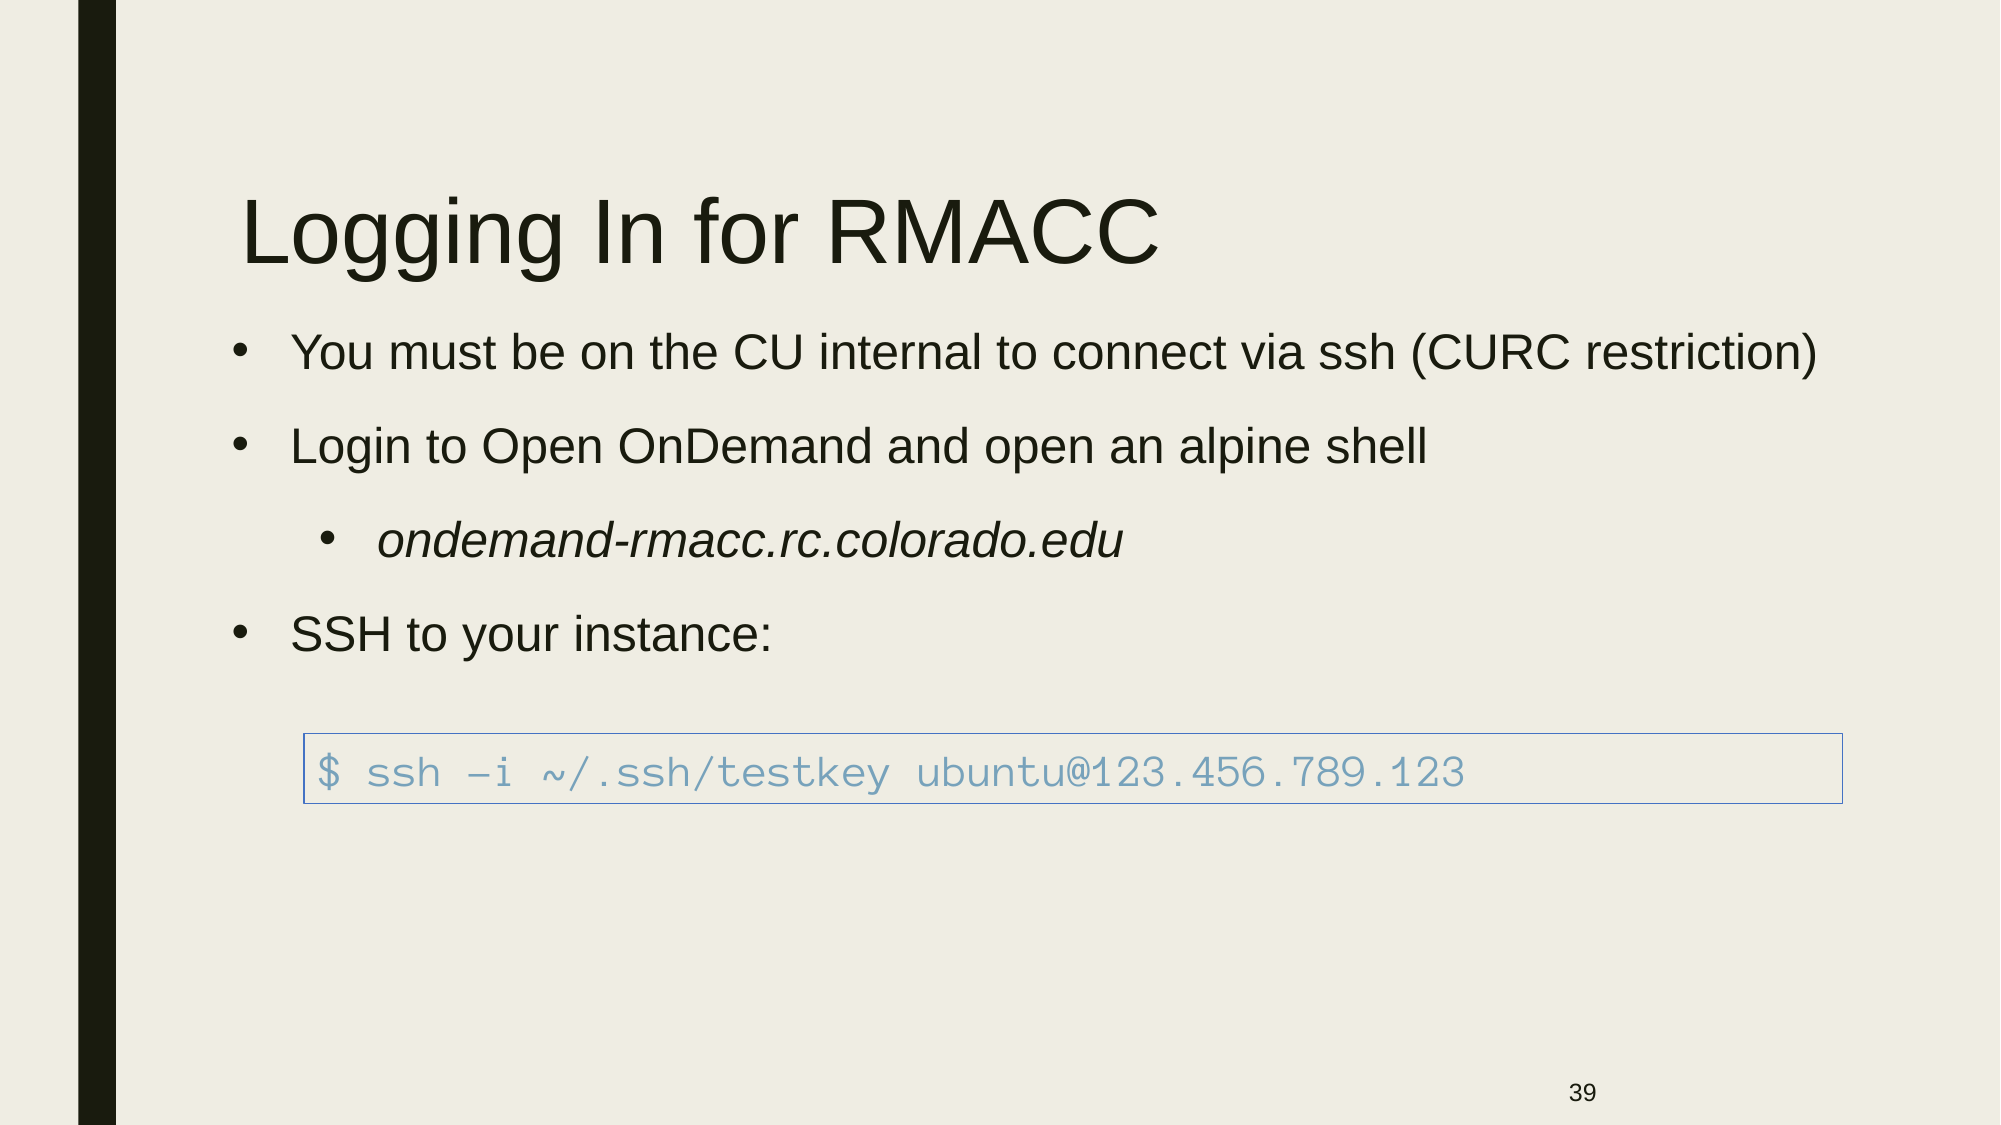

# Logging In for RMACC
You must be on the CU internal to connect via ssh (CURC restriction)
Login to Open OnDemand and open an alpine shell
ondemand-rmacc.rc.colorado.edu
SSH to your instance:

$ ssh -i ~/.ssh/testkey ubuntu@123.456.789.123
39